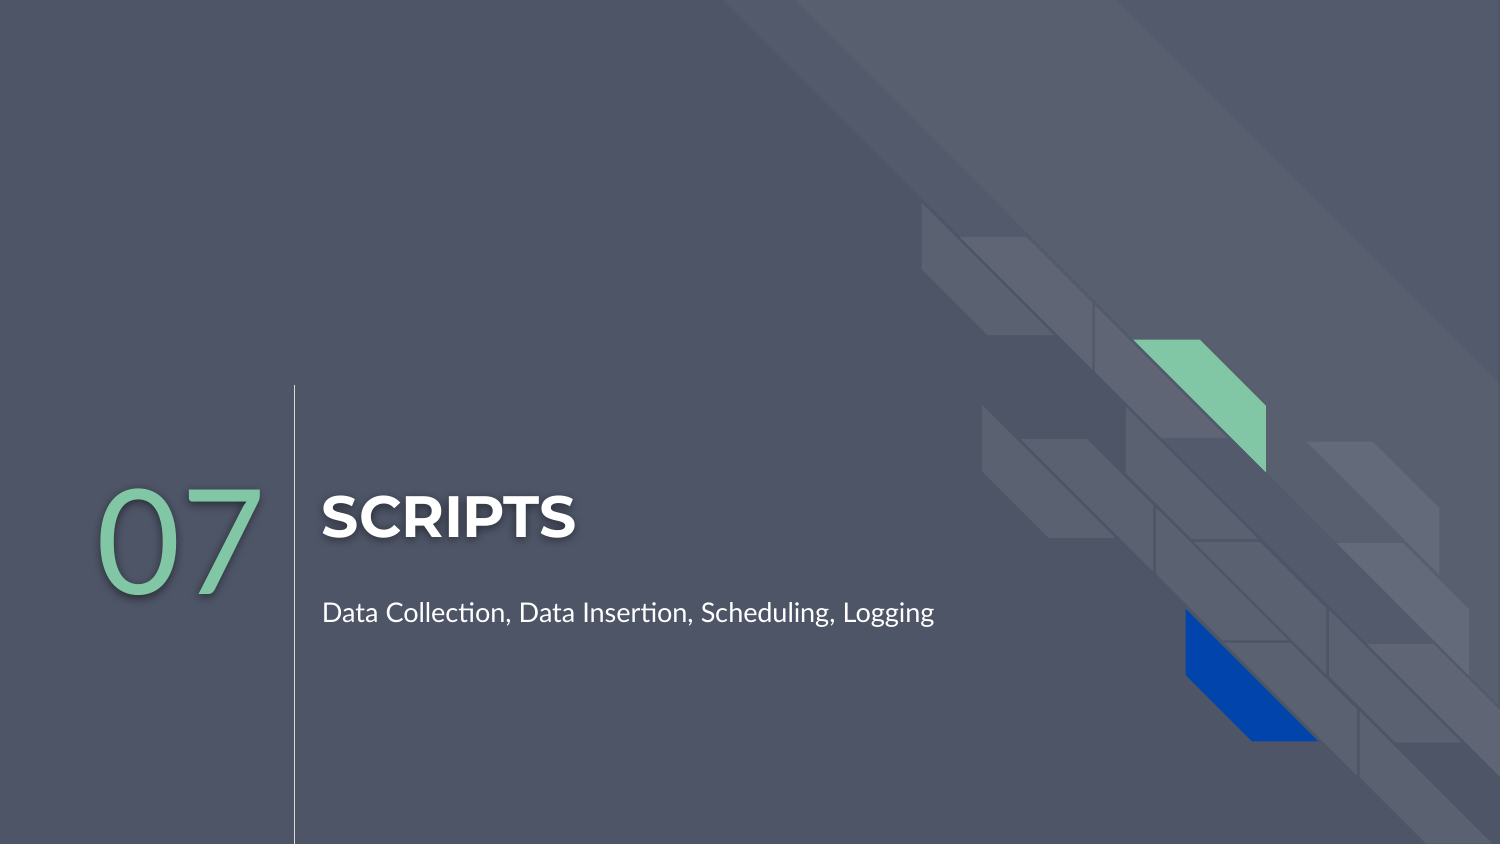

# SCRIPTS
07
Data Collection, Data Insertion, Scheduling, Logging